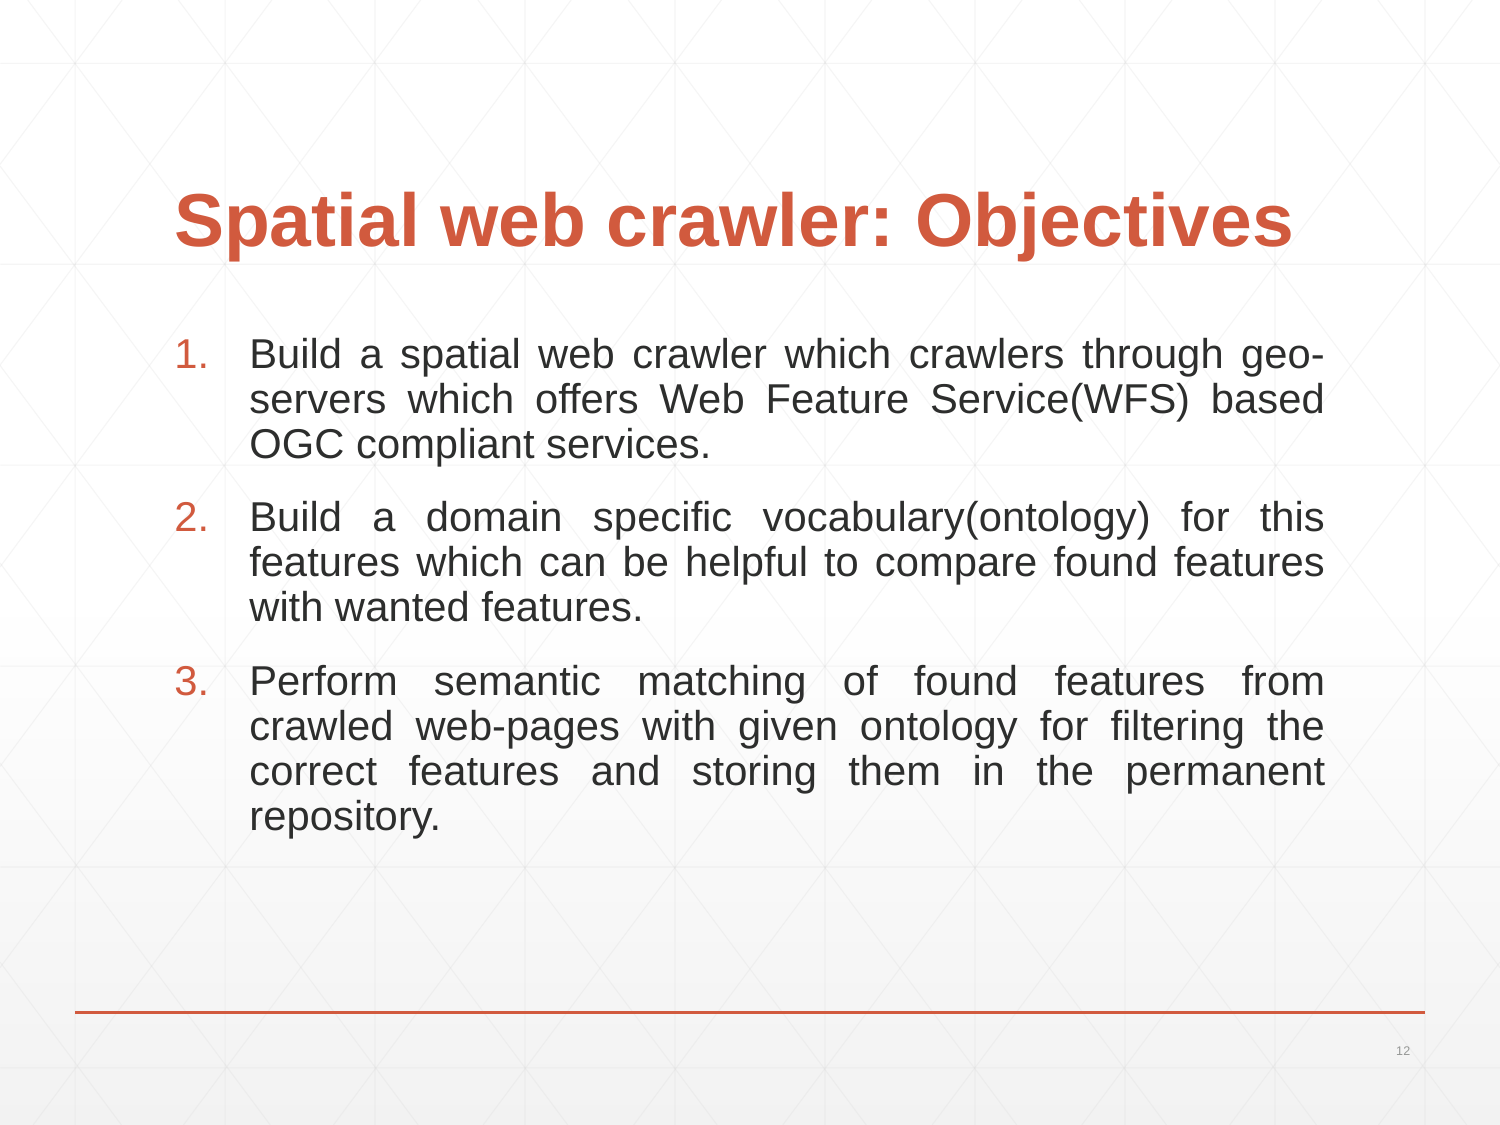

# Spatial web crawler: Objectives
Build a spatial web crawler which crawlers through geo-servers which offers Web Feature Service(WFS) based OGC compliant services.
Build a domain specific vocabulary(ontology) for this features which can be helpful to compare found features with wanted features.
Perform semantic matching of found features from crawled web-pages with given ontology for filtering the correct features and storing them in the permanent repository.
12